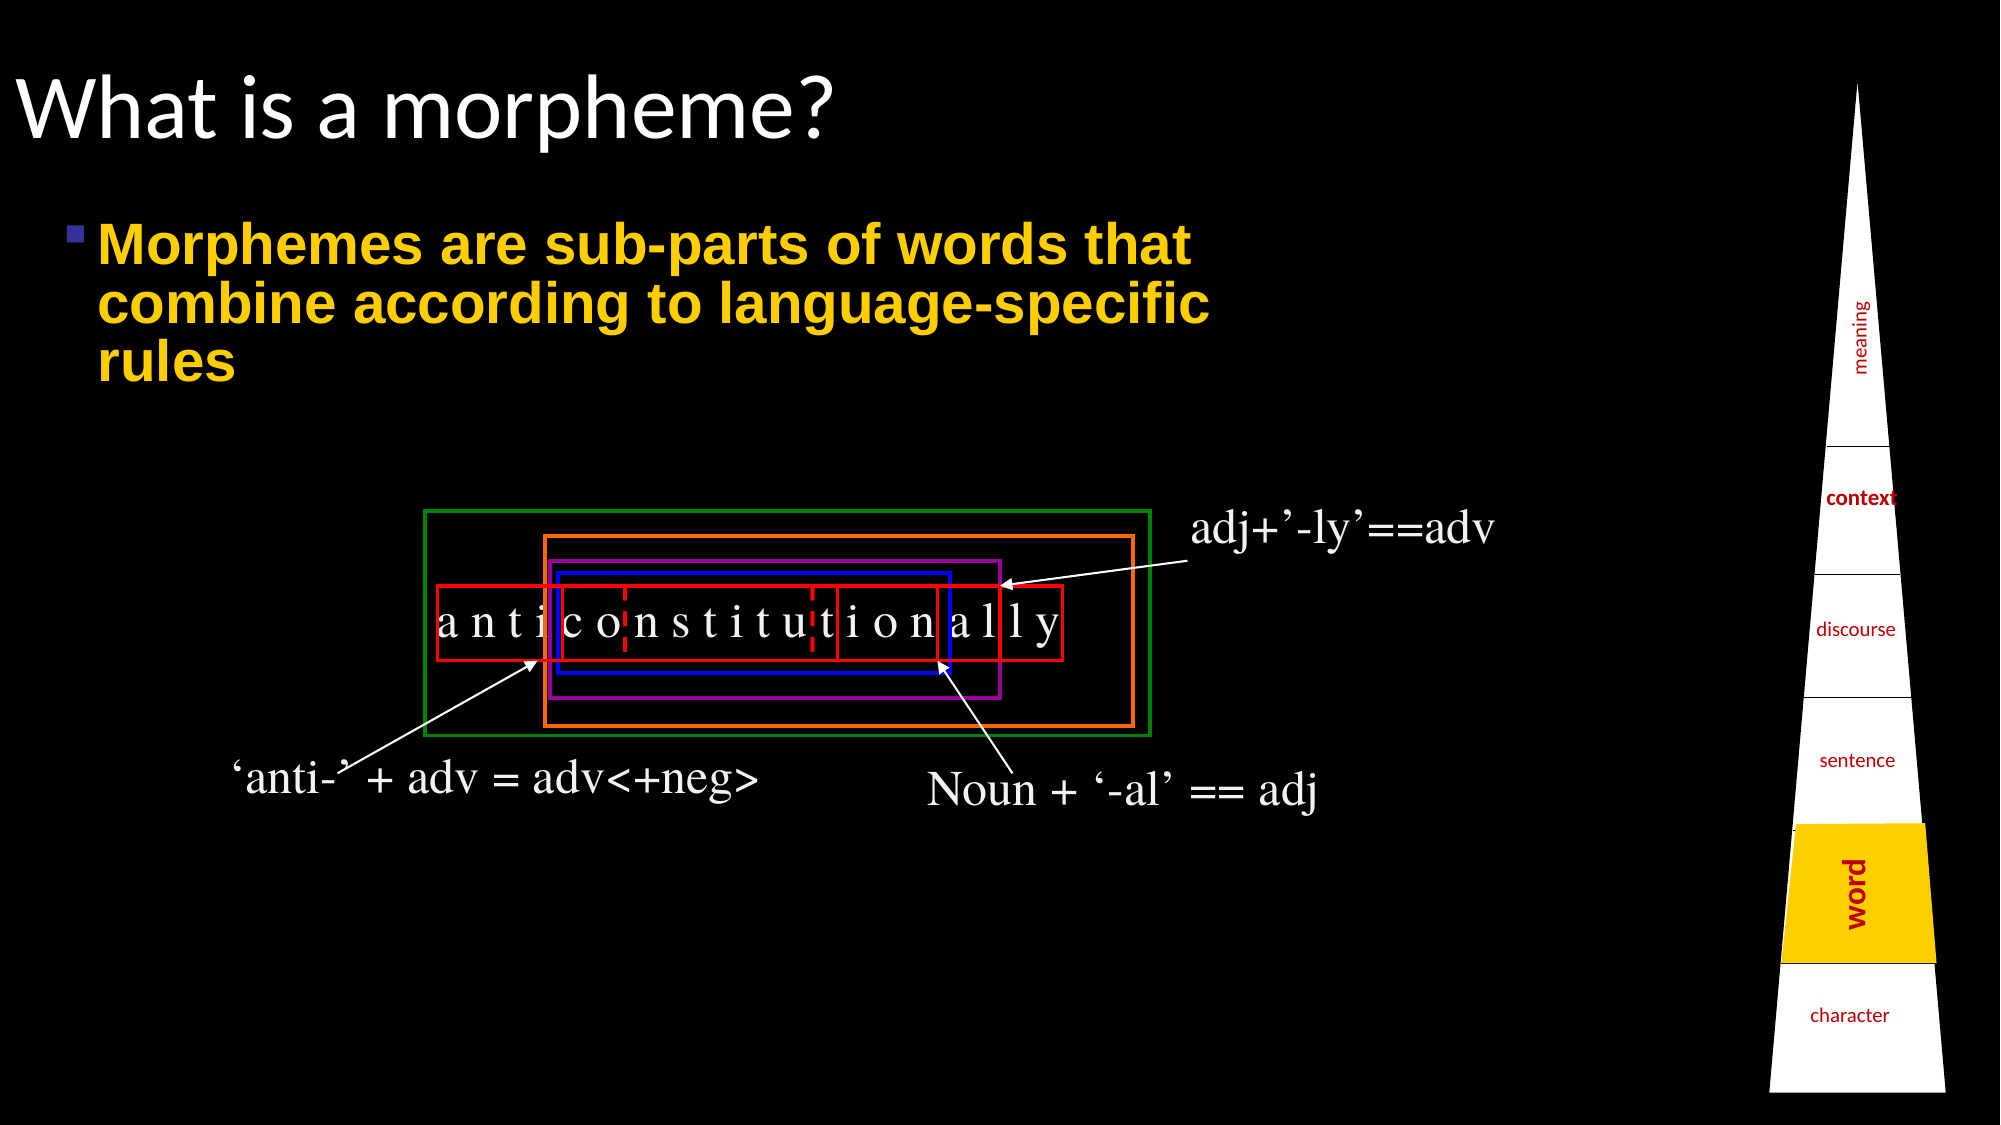

# What is a morpheme?

meaning
context
discourse
sentence
word
character

word
Morphemes are sub-parts of words that combine according to language-specific rules
adj+’-ly’==adv

a n t i c o n s t i t u t i o n a l l y

‘anti-’ + adv = adv<+neg>

Noun + ‘-al’ == adj